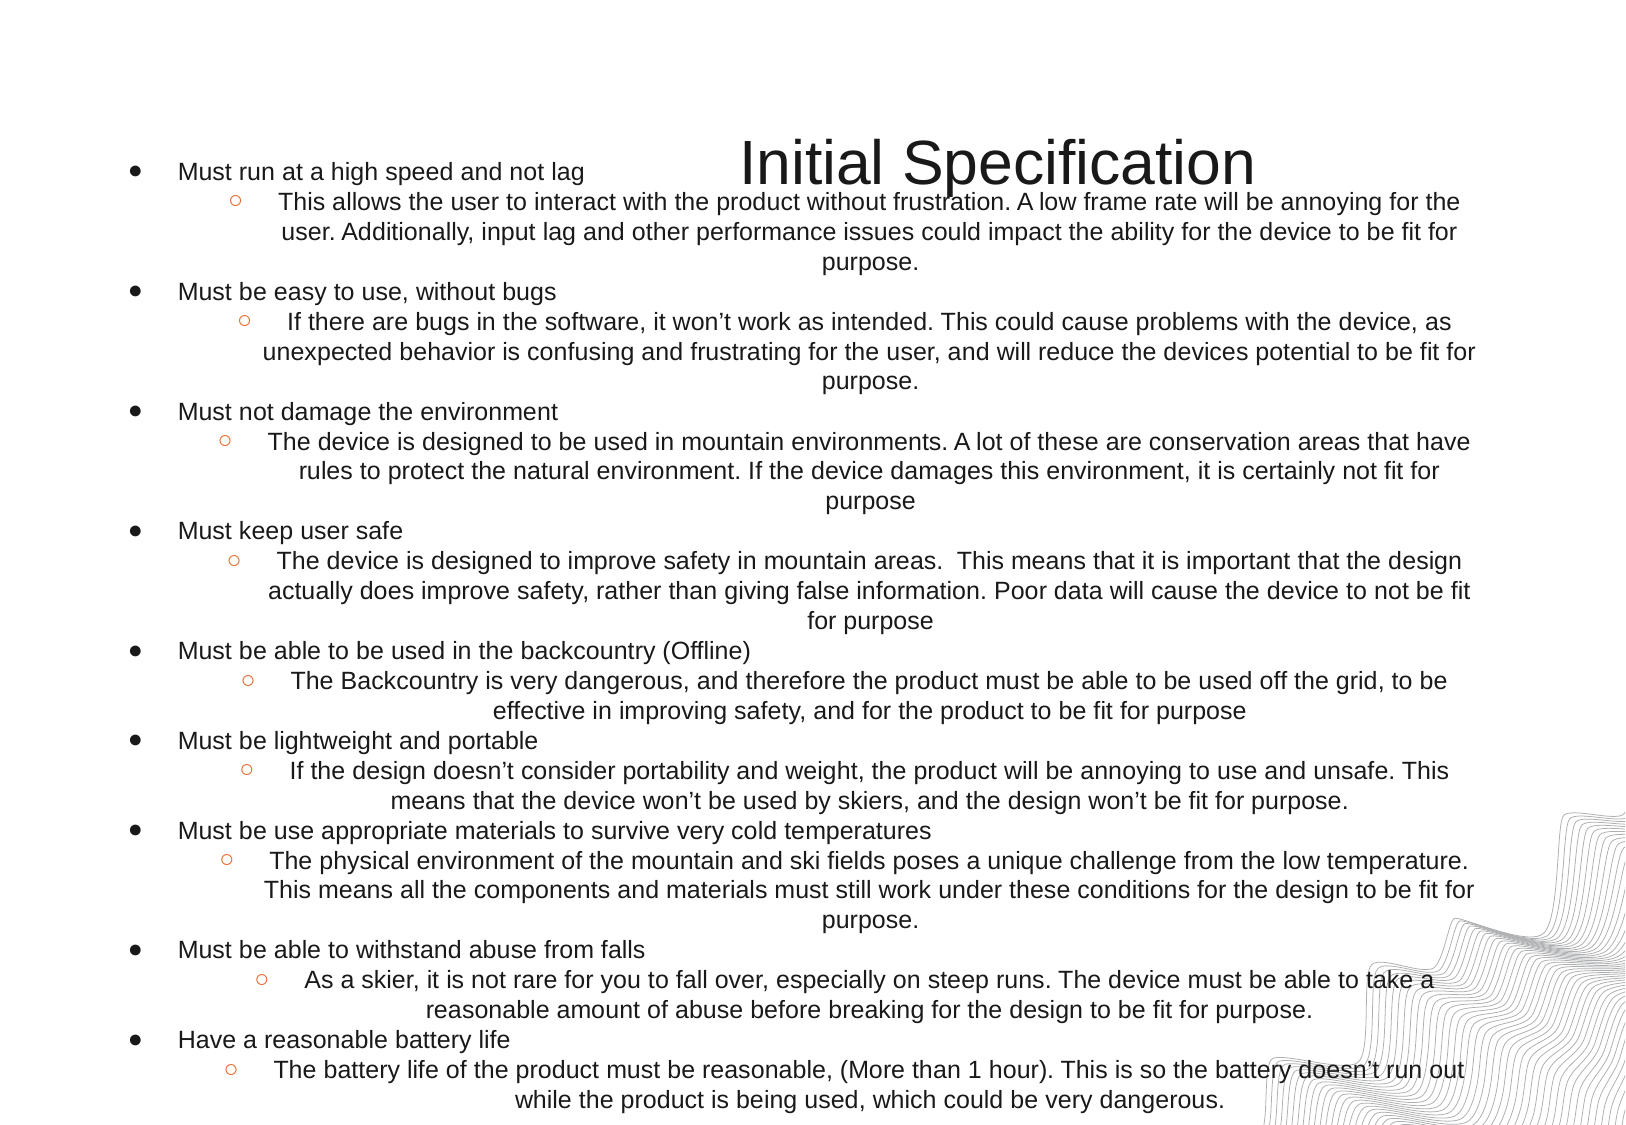

# Initial Specification
Must run at a high speed and not lag
This allows the user to interact with the product without frustration. A low frame rate will be annoying for the user. Additionally, input lag and other performance issues could impact the ability for the device to be fit for purpose.
Must be easy to use, without bugs
If there are bugs in the software, it won’t work as intended. This could cause problems with the device, as unexpected behavior is confusing and frustrating for the user, and will reduce the devices potential to be fit for purpose.
Must not damage the environment
The device is designed to be used in mountain environments. A lot of these are conservation areas that have rules to protect the natural environment. If the device damages this environment, it is certainly not fit for purpose
Must keep user safe
The device is designed to improve safety in mountain areas.  This means that it is important that the design actually does improve safety, rather than giving false information. Poor data will cause the device to not be fit for purpose
Must be able to be used in the backcountry (Offline)
The Backcountry is very dangerous, and therefore the product must be able to be used off the grid, to be effective in improving safety, and for the product to be fit for purpose
Must be lightweight and portable
If the design doesn’t consider portability and weight, the product will be annoying to use and unsafe. This means that the device won’t be used by skiers, and the design won’t be fit for purpose.
Must be use appropriate materials to survive very cold temperatures
The physical environment of the mountain and ski fields poses a unique challenge from the low temperature. This means all the components and materials must still work under these conditions for the design to be fit for purpose.
Must be able to withstand abuse from falls
As a skier, it is not rare for you to fall over, especially on steep runs. The device must be able to take a reasonable amount of abuse before breaking for the design to be fit for purpose.
Have a reasonable battery life
The battery life of the product must be reasonable, (More than 1 hour). This is so the battery doesn’t run out while the product is being used, which could be very dangerous.